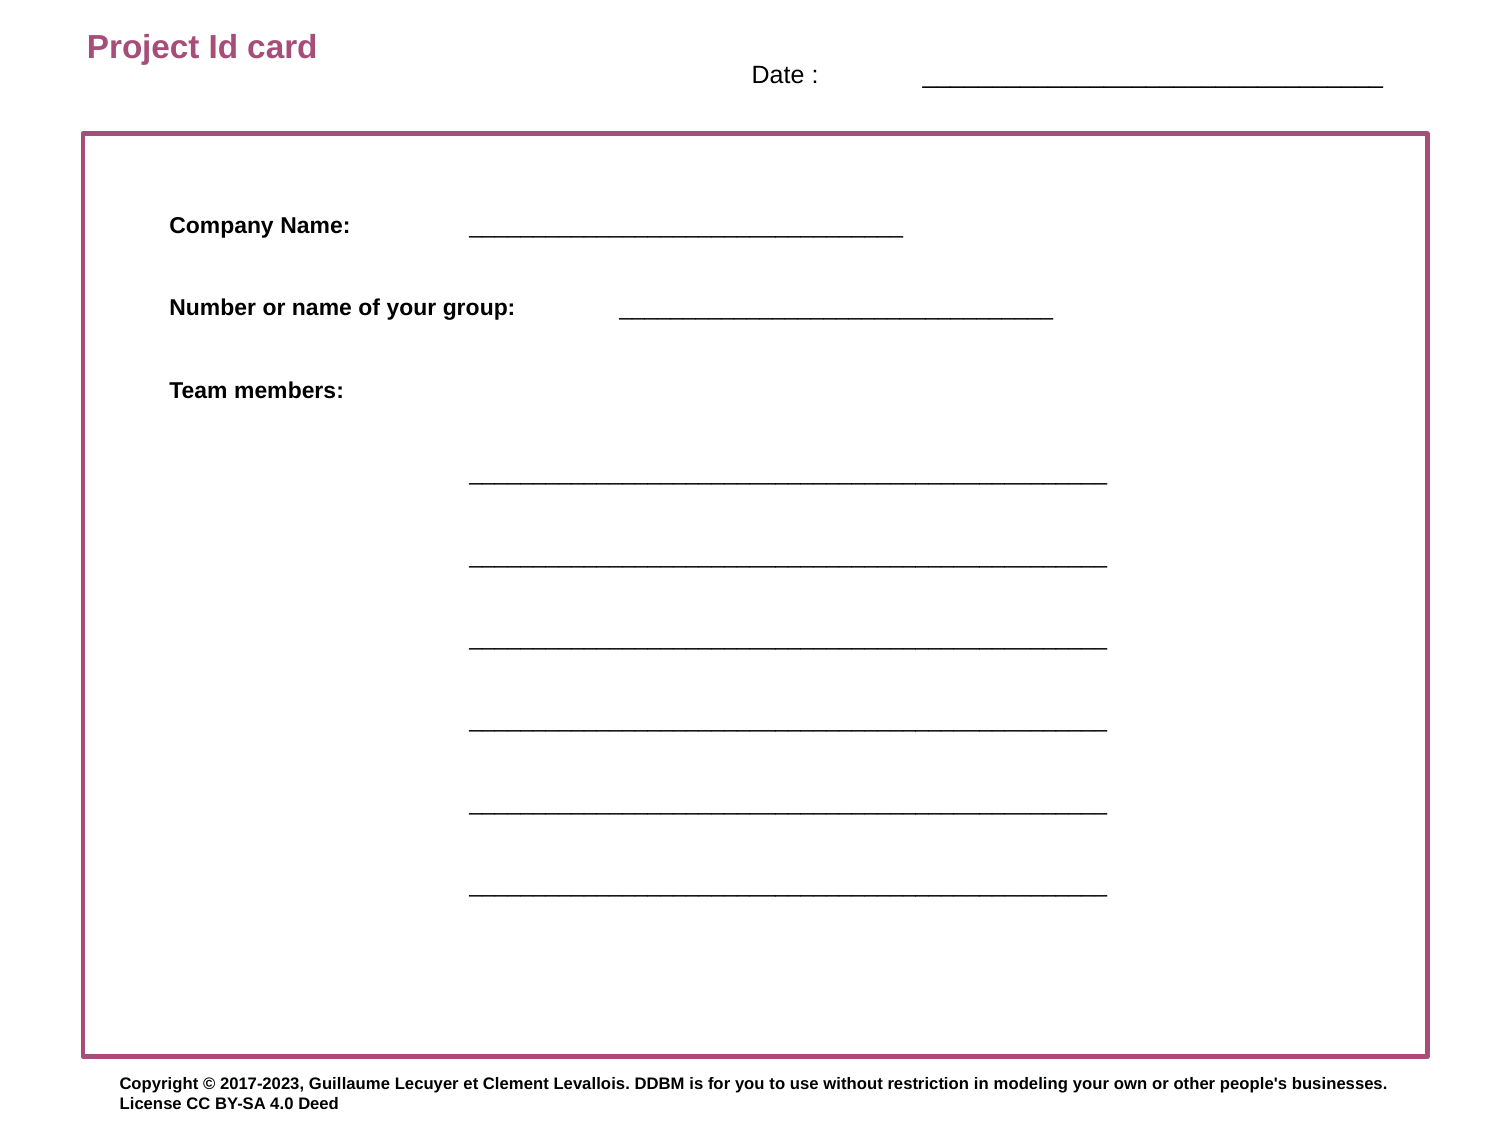

Project Id card
Date : 	   _________________________________

Company Name: 	__________________________________

Number or name of your group:  	__________________________________

Team members:

	__________________________________________________

__________________________________________________

__________________________________________________

__________________________________________________

__________________________________________________

__________________________________________________